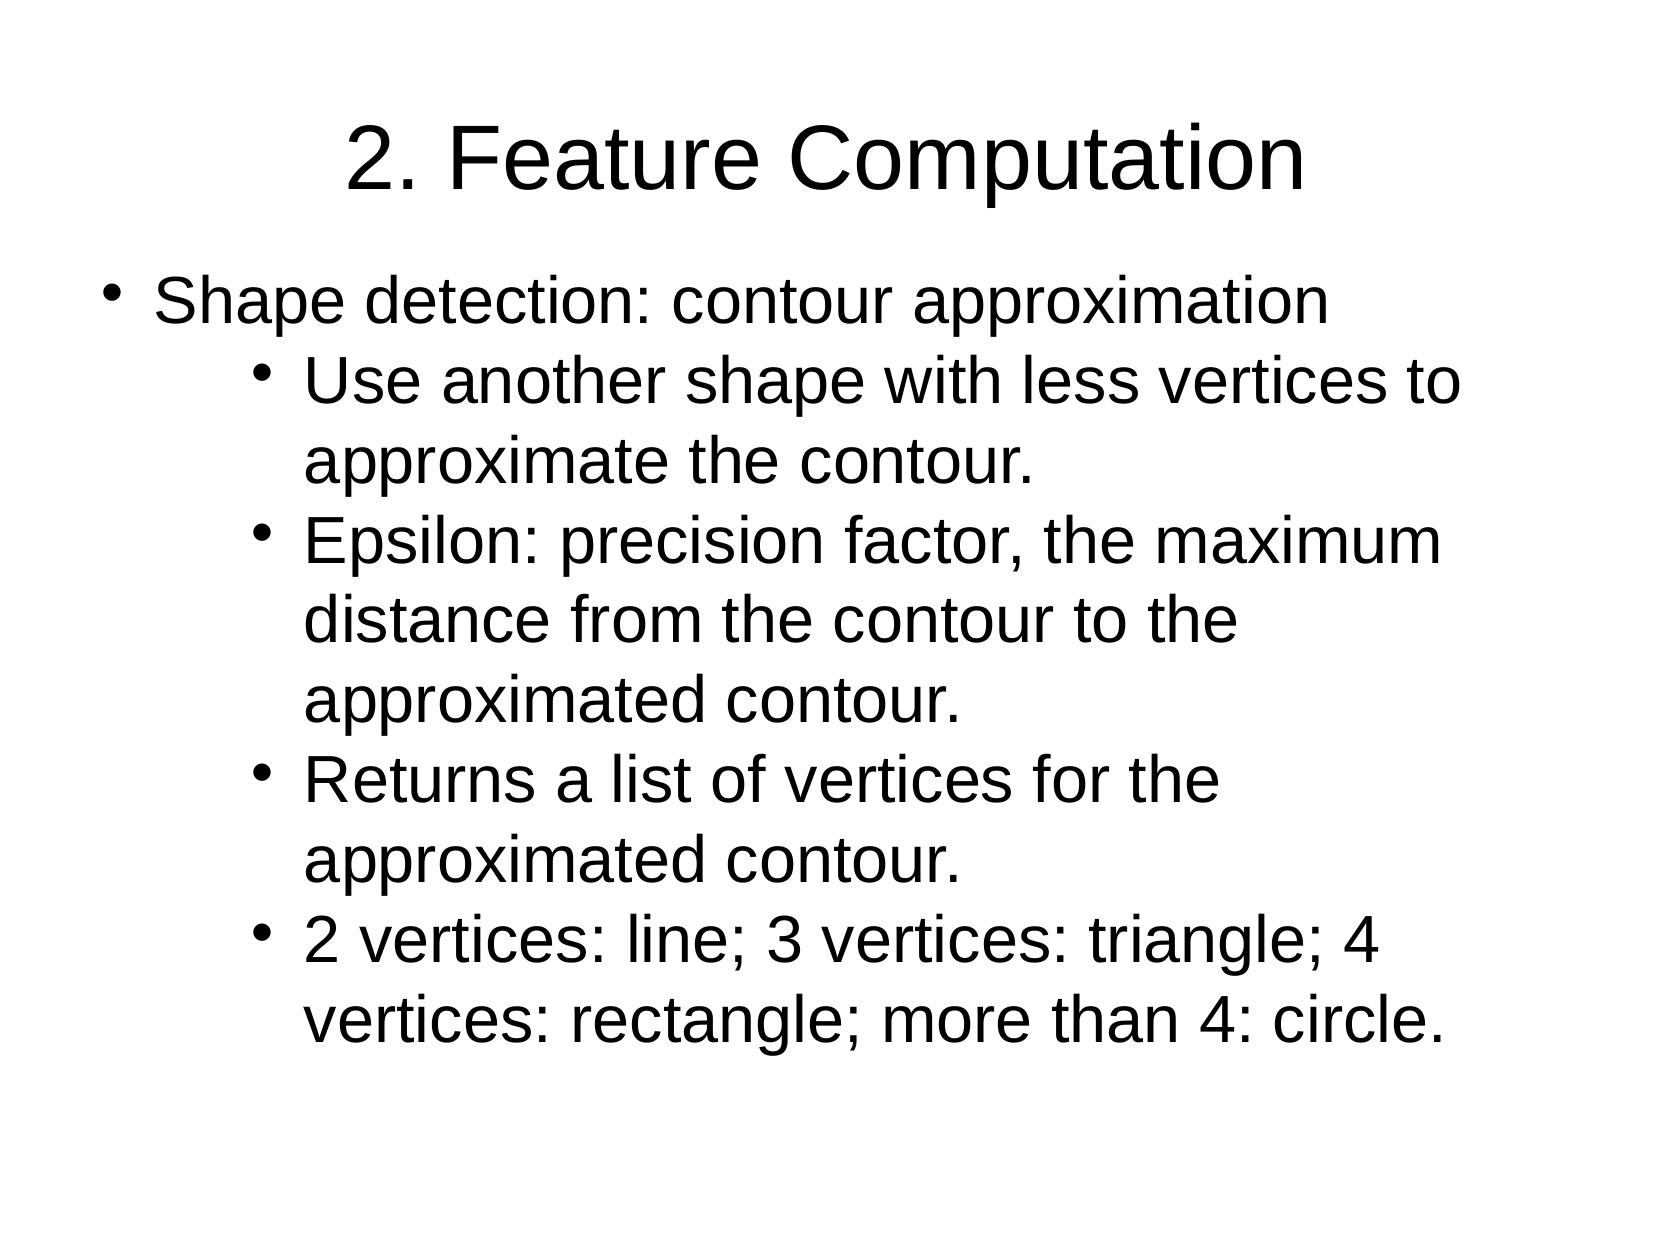

2. Feature Computation
Shape detection: contour approximation
Use another shape with less vertices to approximate the contour.
Epsilon: precision factor, the maximum distance from the contour to the approximated contour.
Returns a list of vertices for the approximated contour.
2 vertices: line; 3 vertices: triangle; 4 vertices: rectangle; more than 4: circle.